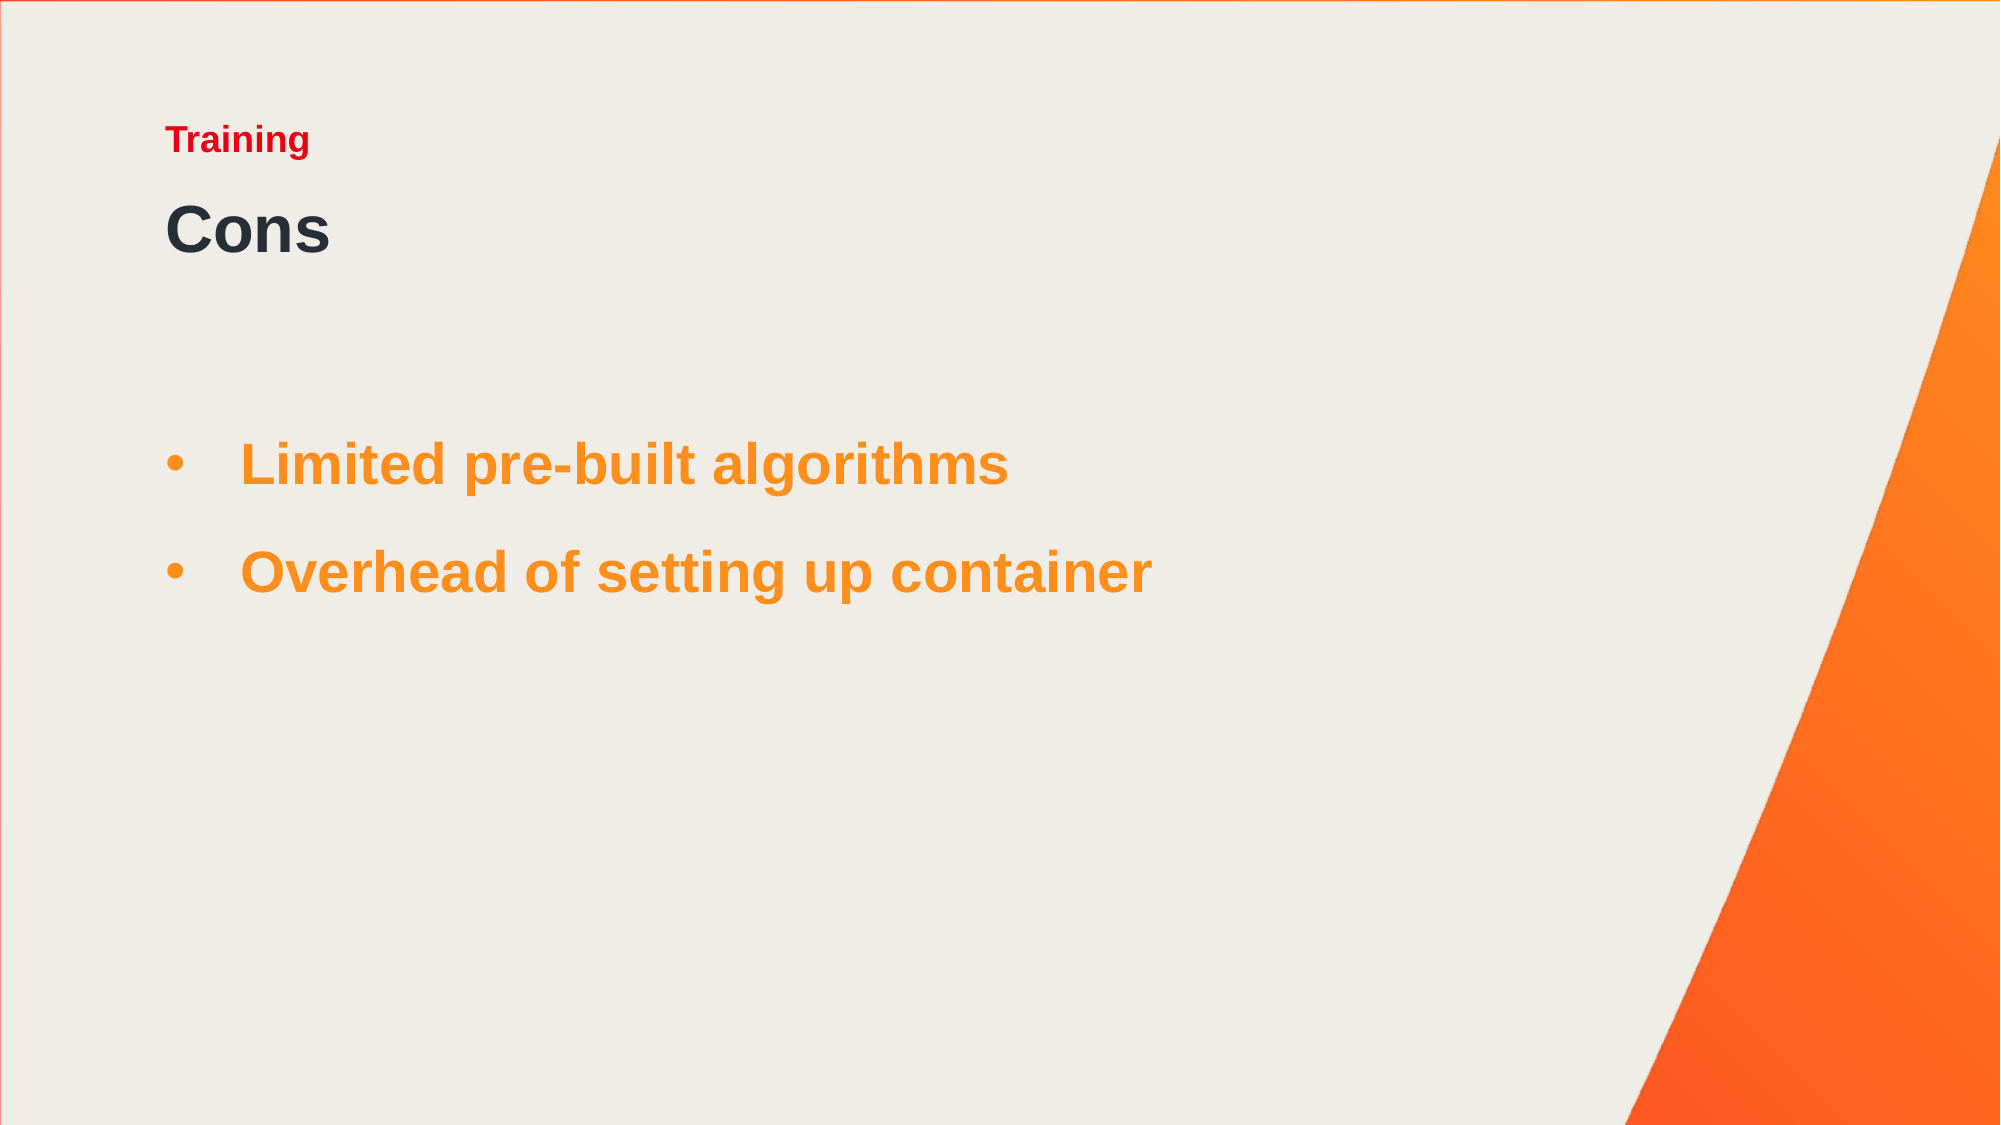

Training
# Cons

Limited pre-built algorithms
Overhead of setting up container